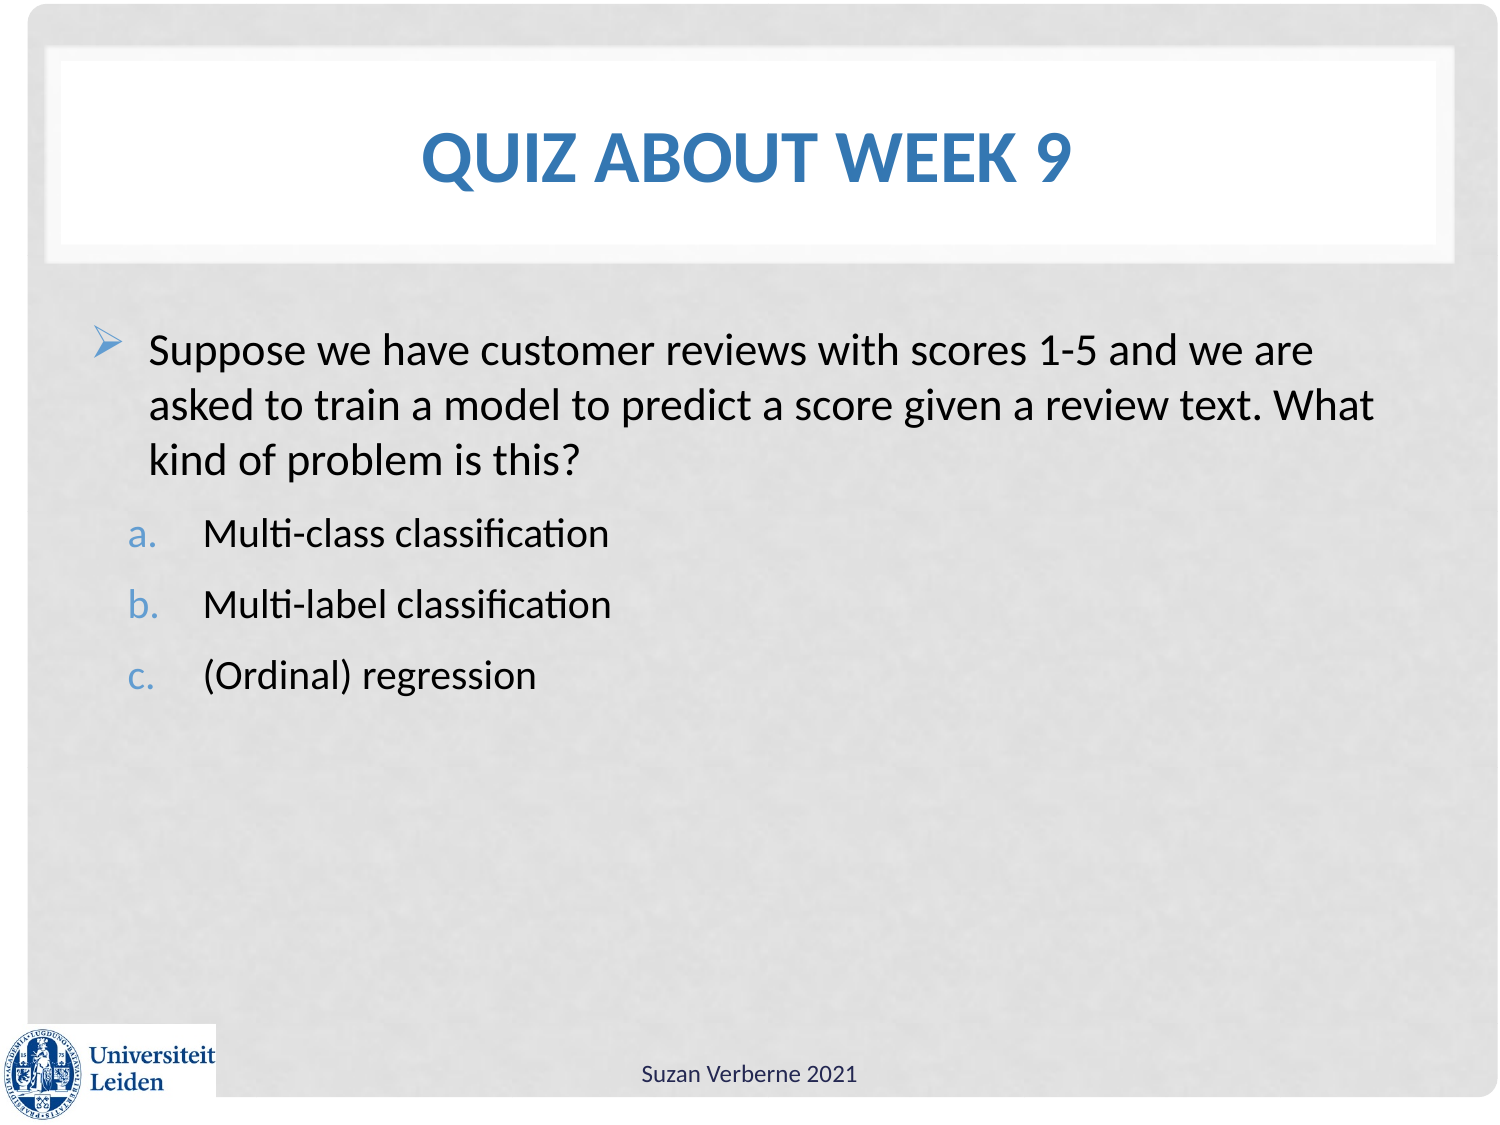

# Quiz about week 9
Suppose we have customer reviews with scores 1-5 and we are asked to train a model to predict a score given a review text. What kind of problem is this?
Multi-class classification
Multi-label classification
(Ordinal) regression
Suzan Verberne 2021